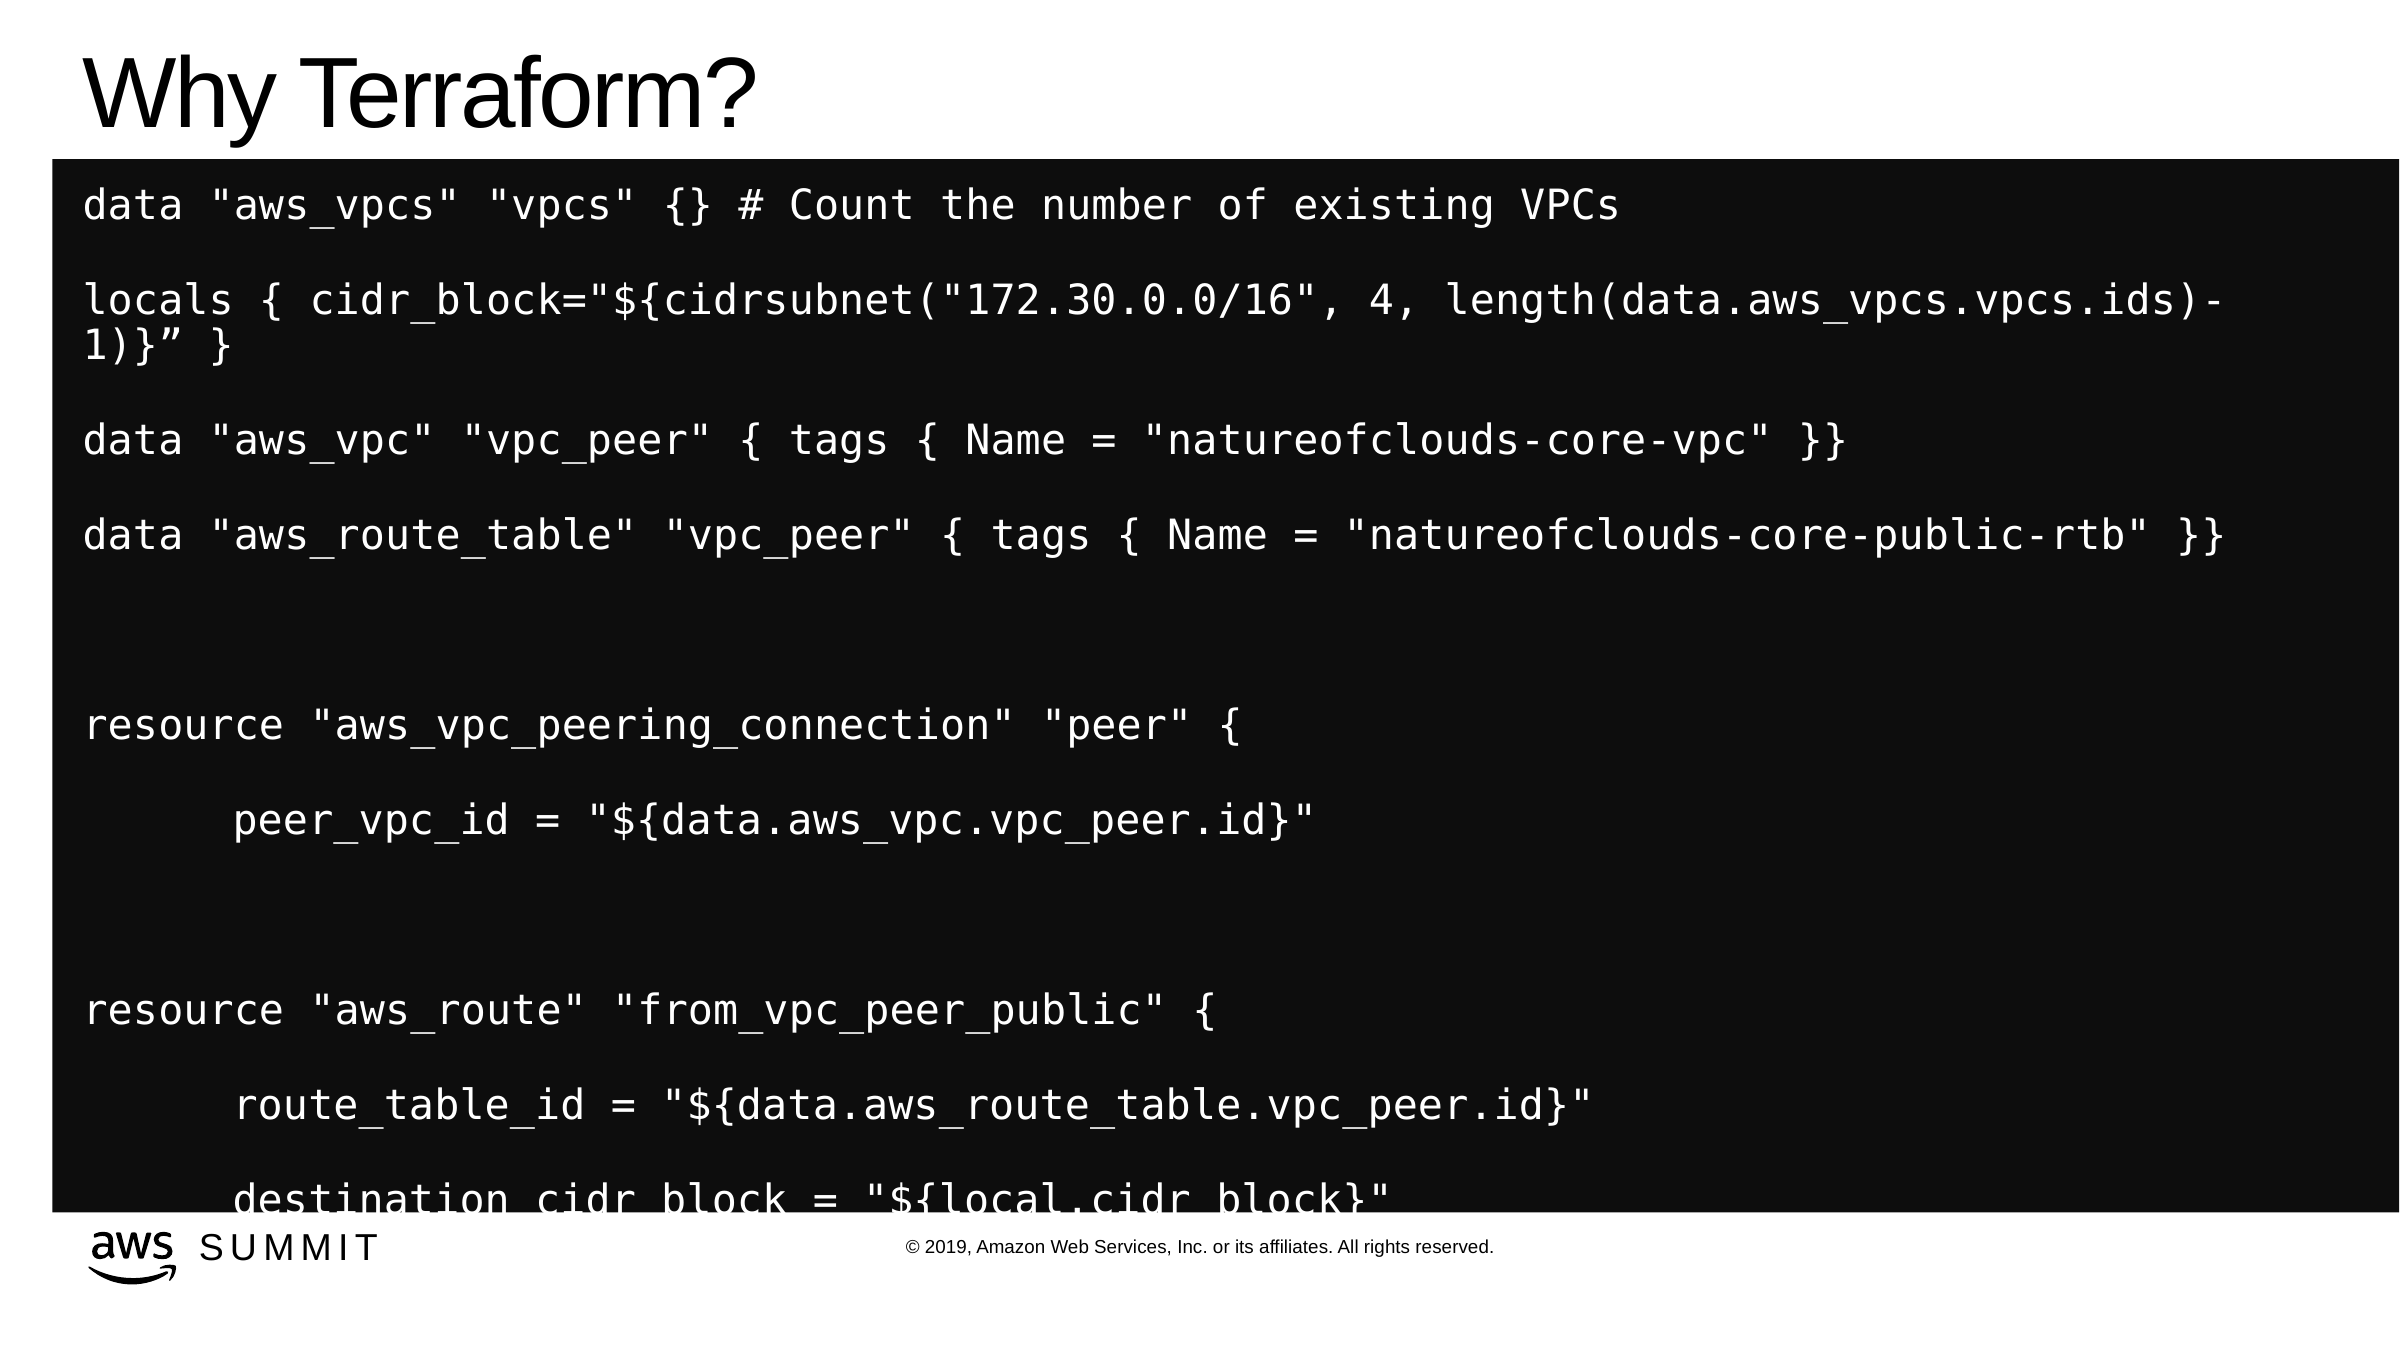

Why Terraform?
data "aws_vpcs" "vpcs" {} # Count the number of existing VPCs
locals { cidr_block="${cidrsubnet("172.30.0.0/16", 4, length(data.aws_vpcs.vpcs.ids)-1)}” }
data "aws_vpc" "vpc_peer" { tags { Name = "natureofclouds-core-vpc" }}
data "aws_route_table" "vpc_peer" { tags { Name = "natureofclouds-core-public-rtb" }}

resource "aws_vpc_peering_connection" "peer" {
	peer_vpc_id = "${data.aws_vpc.vpc_peer.id}"

resource "aws_route" "from_vpc_peer_public" {
	route_table_id = "${data.aws_route_table.vpc_peer.id}"
	destination_cidr_block = "${local.cidr_block}"